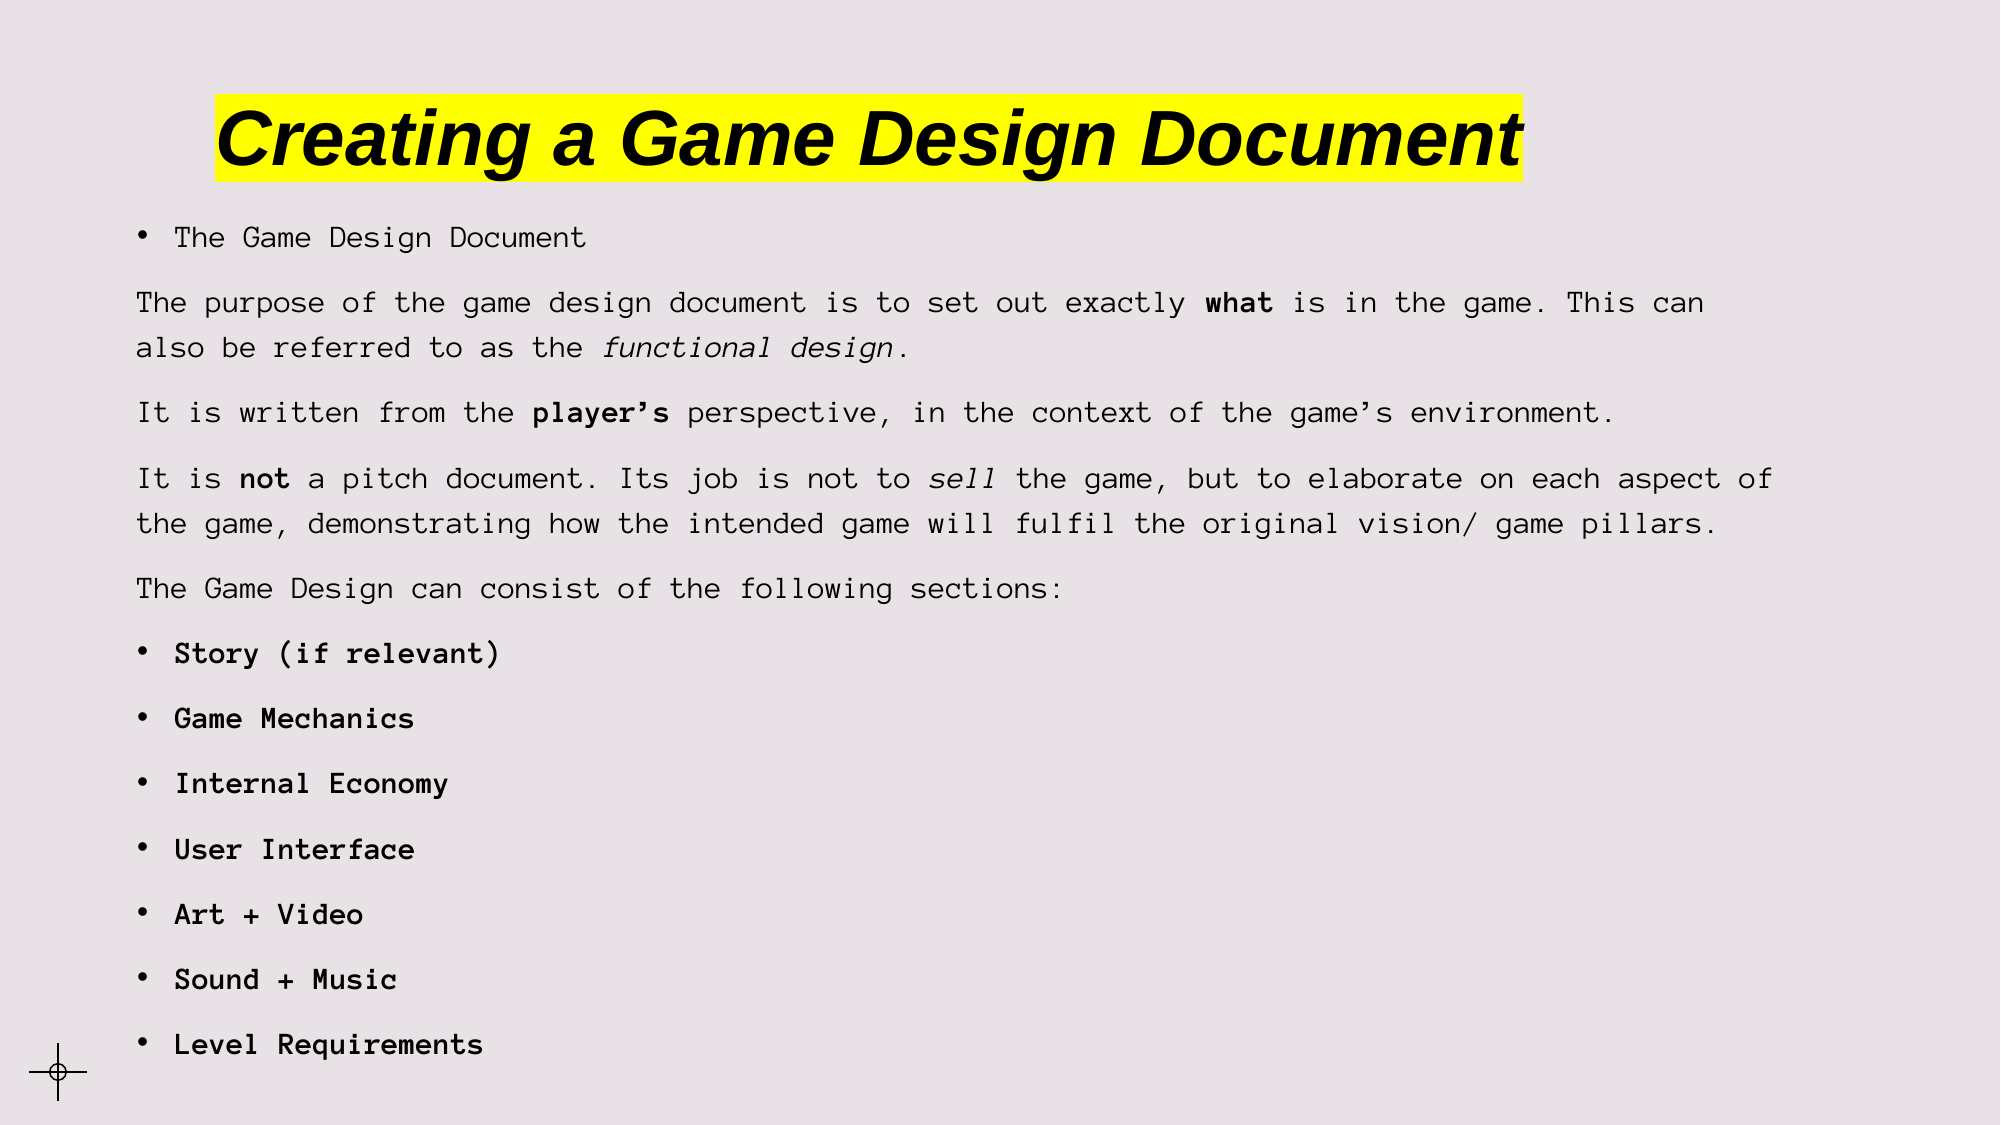

# Creating a Game Design Document
The Game Design Document
The purpose of the game design document is to set out exactly what is in the game. This can also be referred to as the functional design.
It is written from the player’s perspective, in the context of the game’s environment.
It is not a pitch document. Its job is not to sell the game, but to elaborate on each aspect of the game, demonstrating how the intended game will fulfil the original vision/ game pillars.
The Game Design can consist of the following sections:
Story (if relevant)
Game Mechanics
Internal Economy
User Interface
Art + Video
Sound + Music
Level Requirements